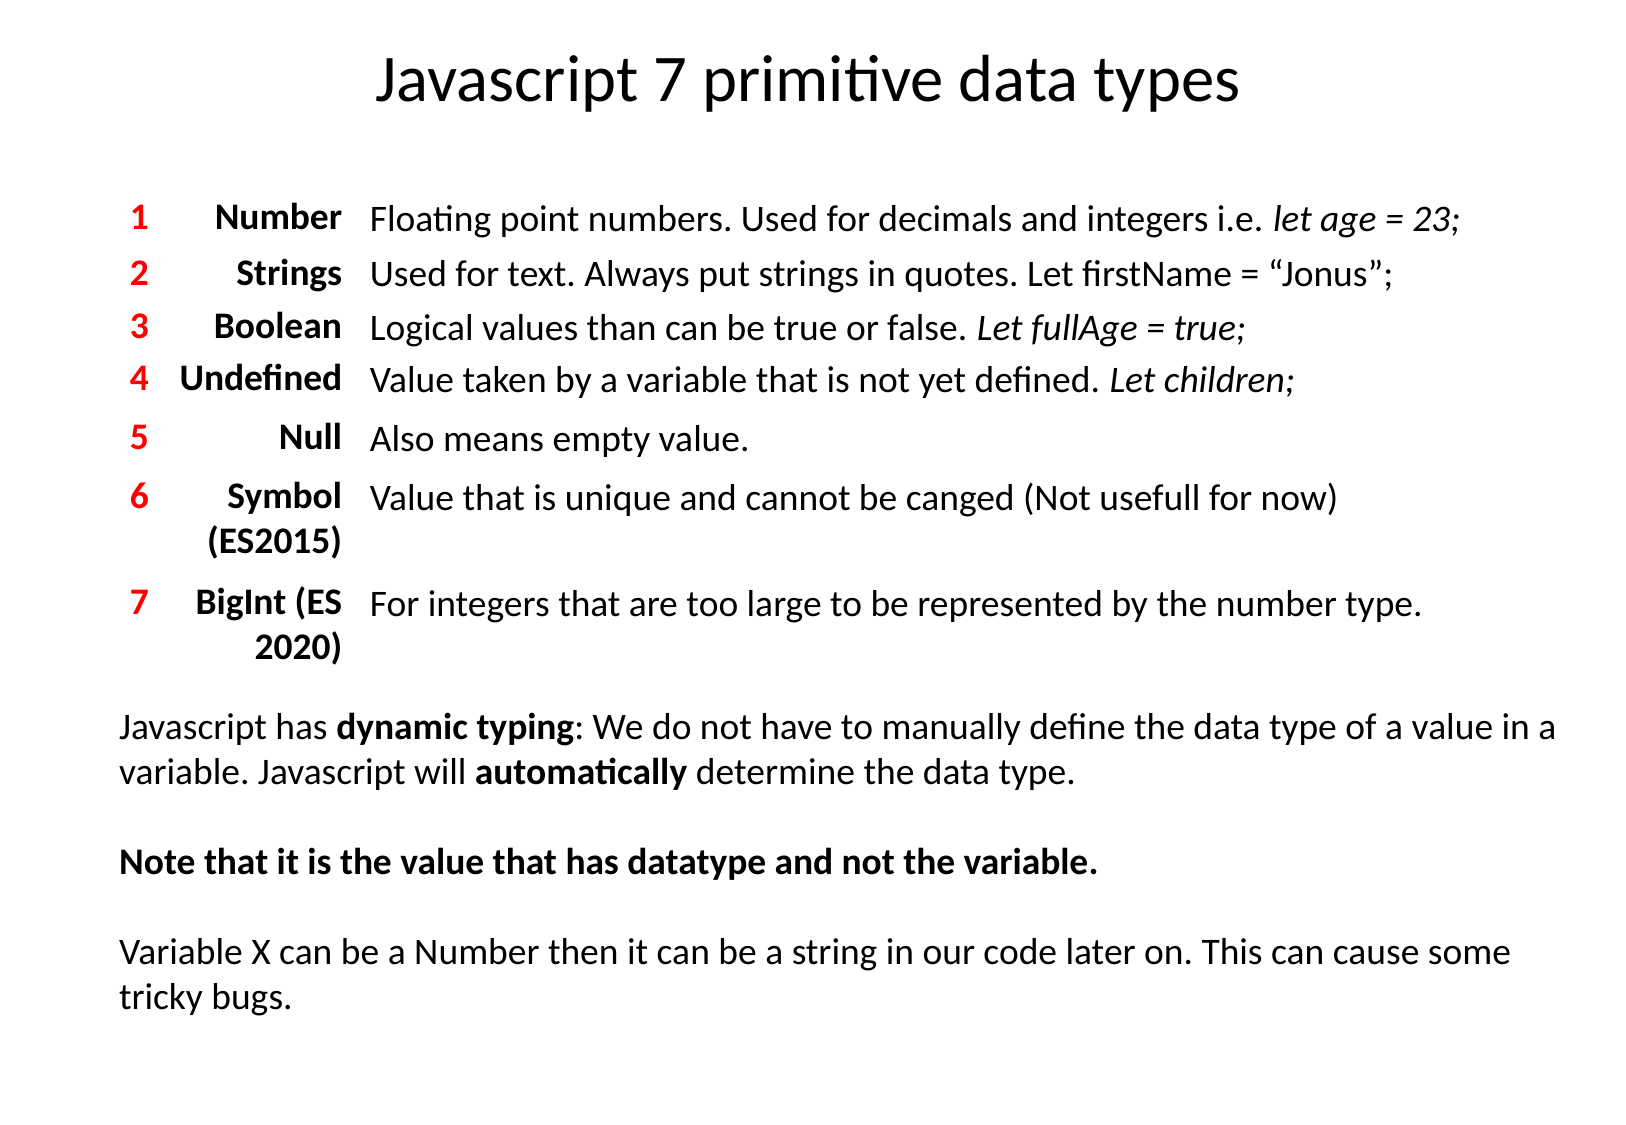

Javascript 7 primitive data types
1
Number
Floating point numbers. Used for decimals and integers i.e. let age = 23;
2
Strings
Used for text. Always put strings in quotes. Let firstName = “Jonus”;
3
Boolean
Logical values than can be true or false. Let fullAge = true;
4
Undefined
Value taken by a variable that is not yet defined. Let children;
5
Null
Also means empty value.
6
Symbol (ES2015)
Value that is unique and cannot be canged (Not usefull for now)
7
BigInt (ES 2020)
For integers that are too large to be represented by the number type.
Javascript has dynamic typing: We do not have to manually define the data type of a value in a variable. Javascript will automatically determine the data type.

Note that it is the value that has datatype and not the variable.

Variable X can be a Number then it can be a string in our code later on. This can cause some tricky bugs.